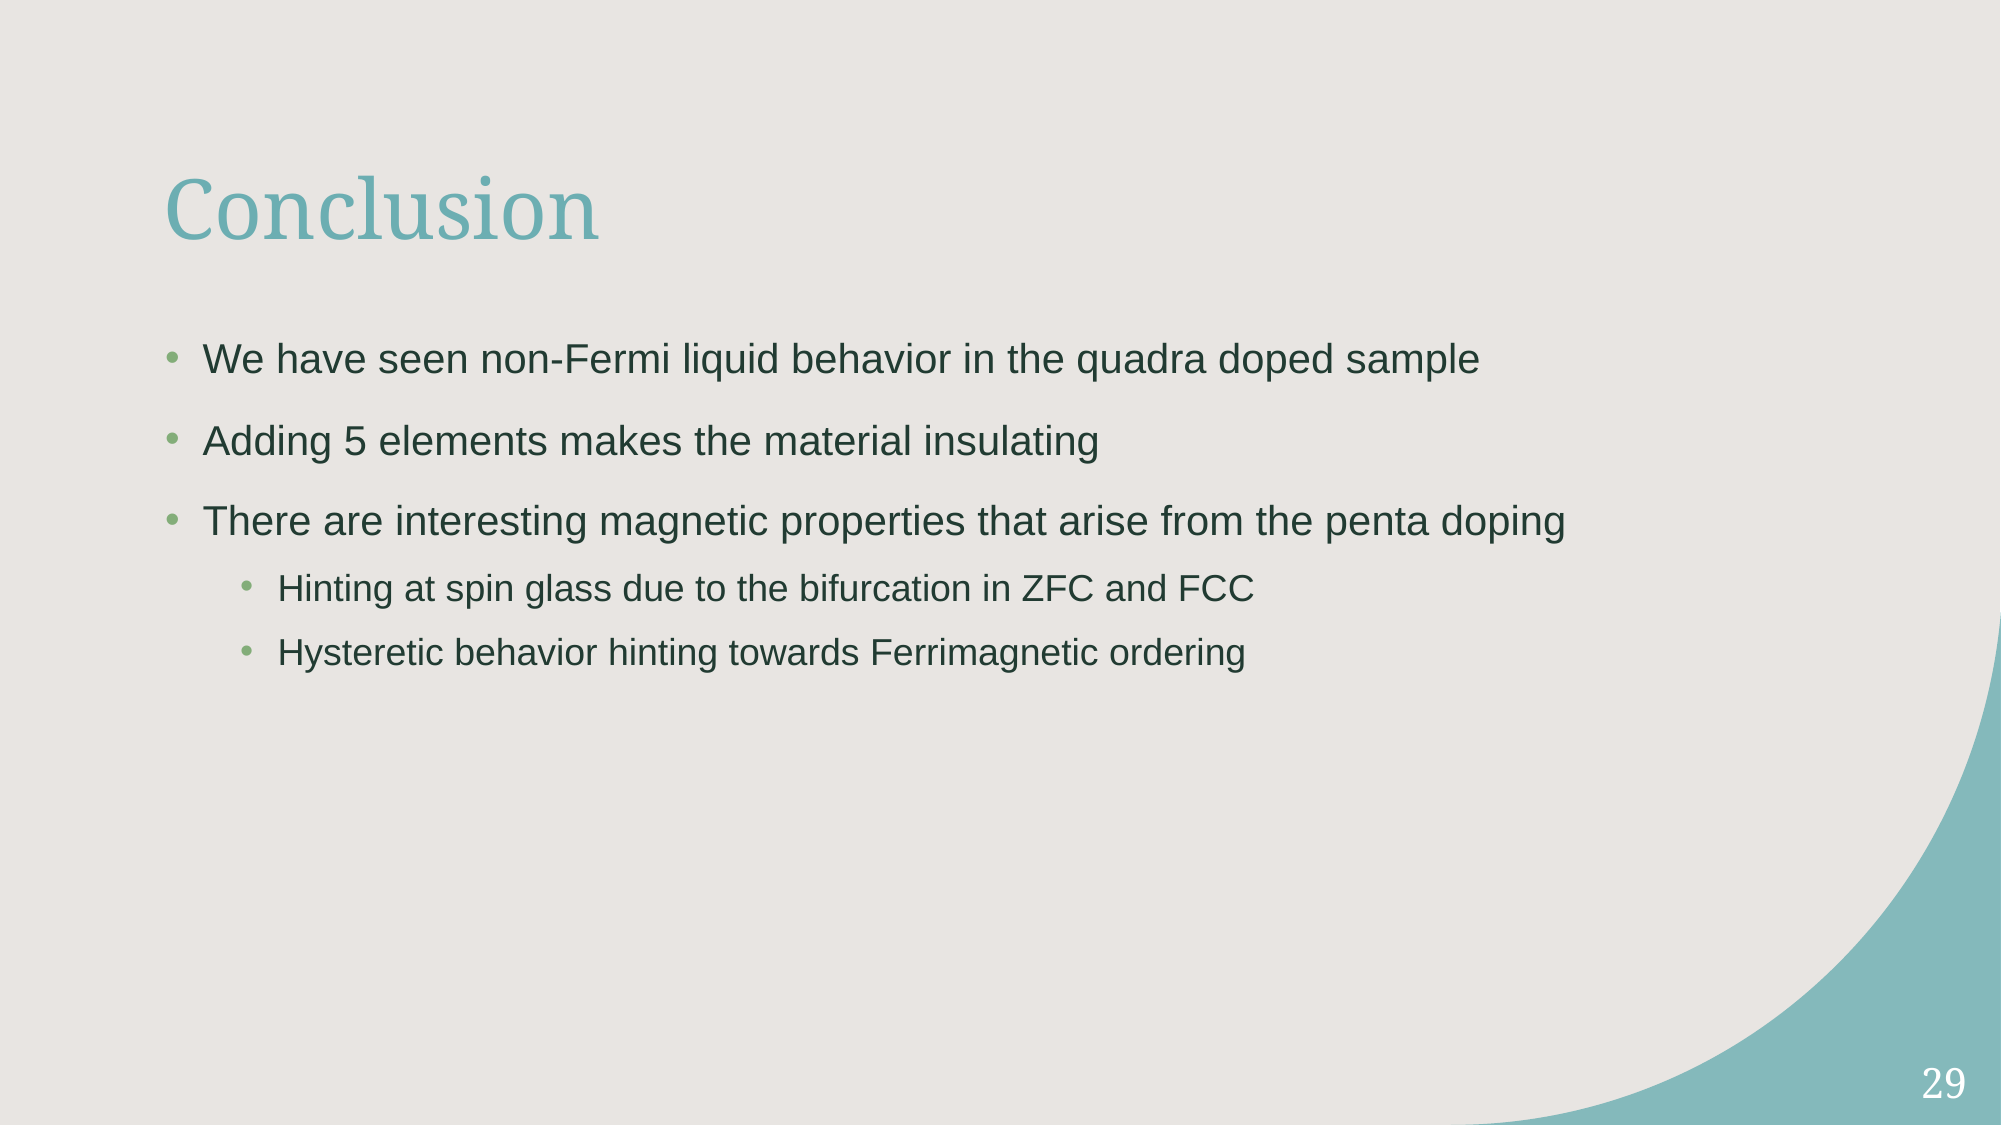

# Conclusion
We have seen non-Fermi liquid behavior in the quadra doped sample
Adding 5 elements makes the material insulating
There are interesting magnetic properties that arise from the penta doping
Hinting at spin glass due to the bifurcation in ZFC and FCC
Hysteretic behavior hinting towards Ferrimagnetic ordering
29